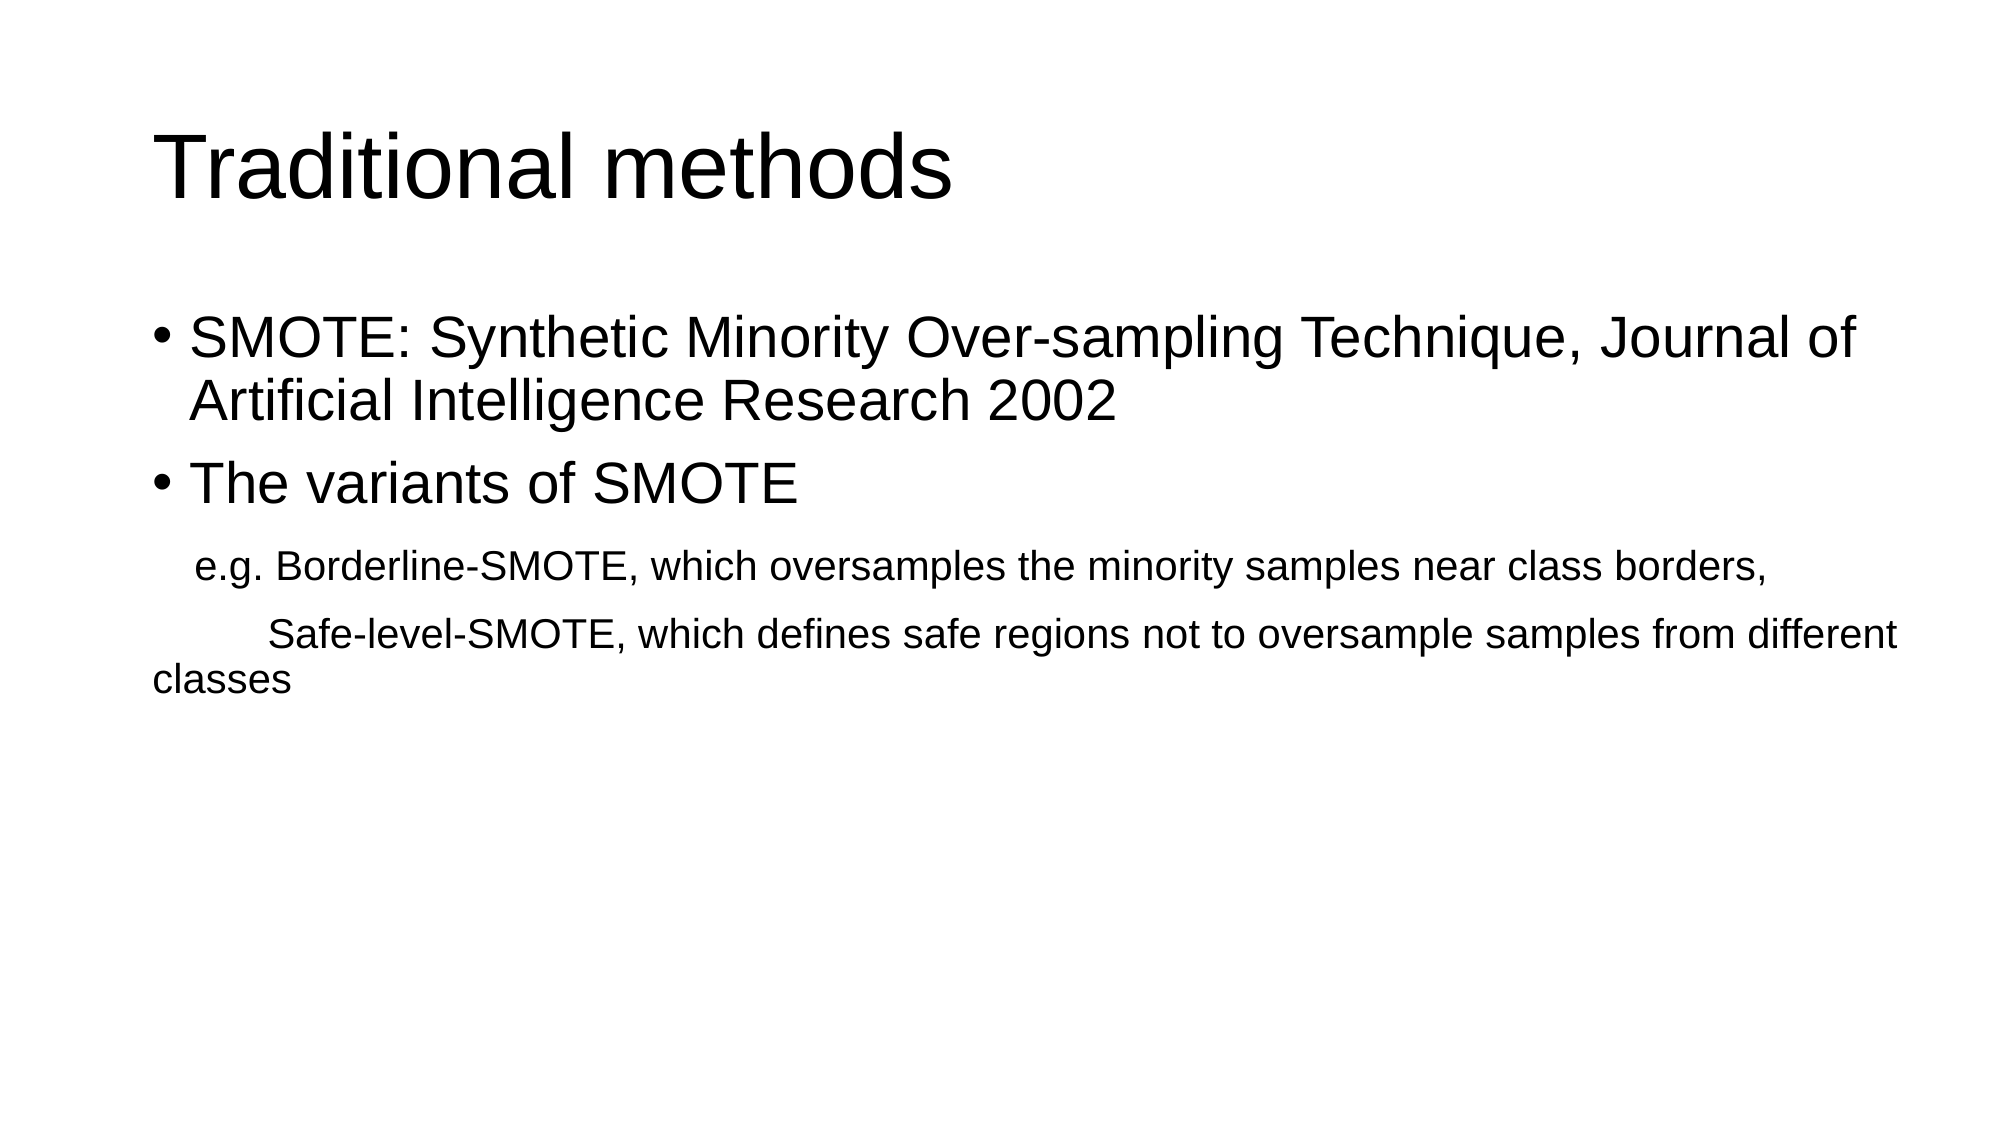

# Traditional methods
SMOTE: Synthetic Minority Over-sampling Technique, Journal of Artificial Intelligence Research 2002
The variants of SMOTE
   e.g. Borderline-SMOTE, which oversamples the minority samples near class borders,
          Safe-level-SMOTE, which defines safe regions not to oversample samples from different classes